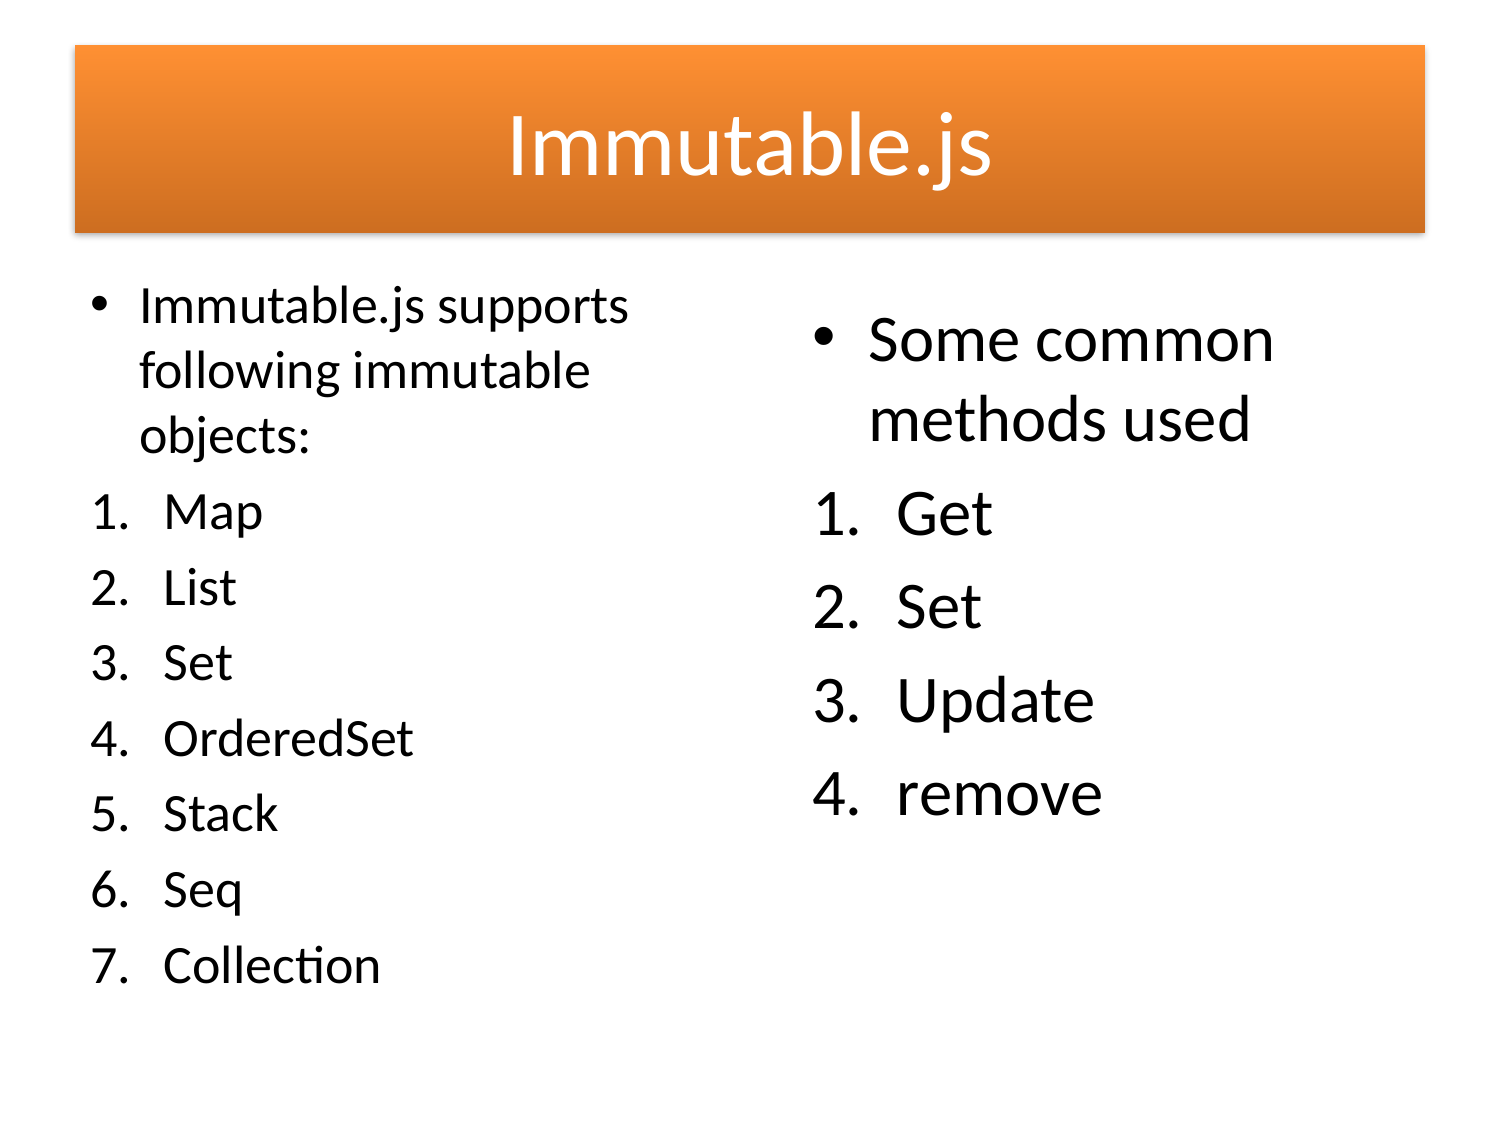

# Immutable.js
Immutable.js supports following immutable objects:
Map
List
Set
OrderedSet
Stack
Seq
Collection
Some common methods used
Get
Set
Update
remove